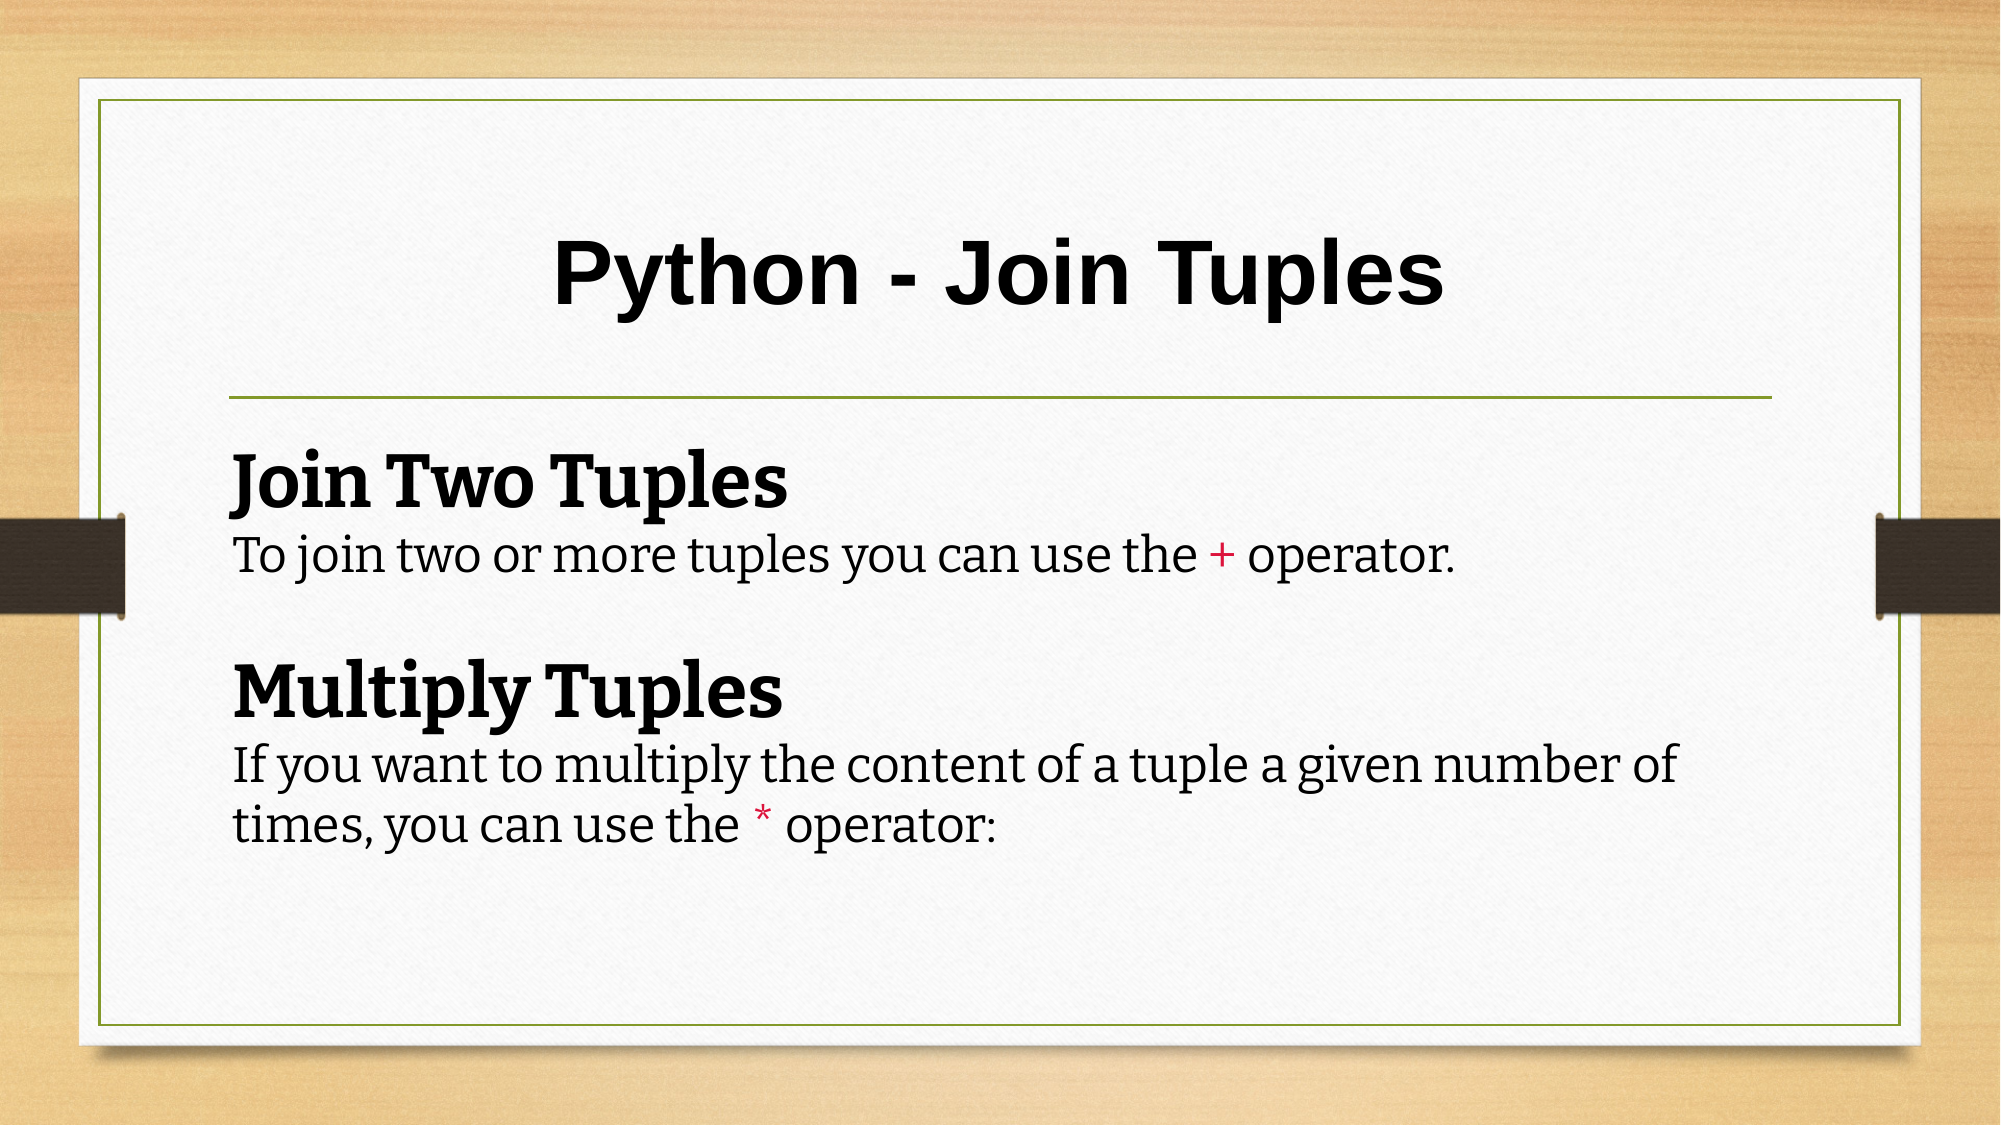

# Python - Join Tuples
Join Two Tuples
To join two or more tuples you can use the + operator.

Multiply Tuples
If you want to multiply the content of a tuple a given number of times, you can use the * operator: